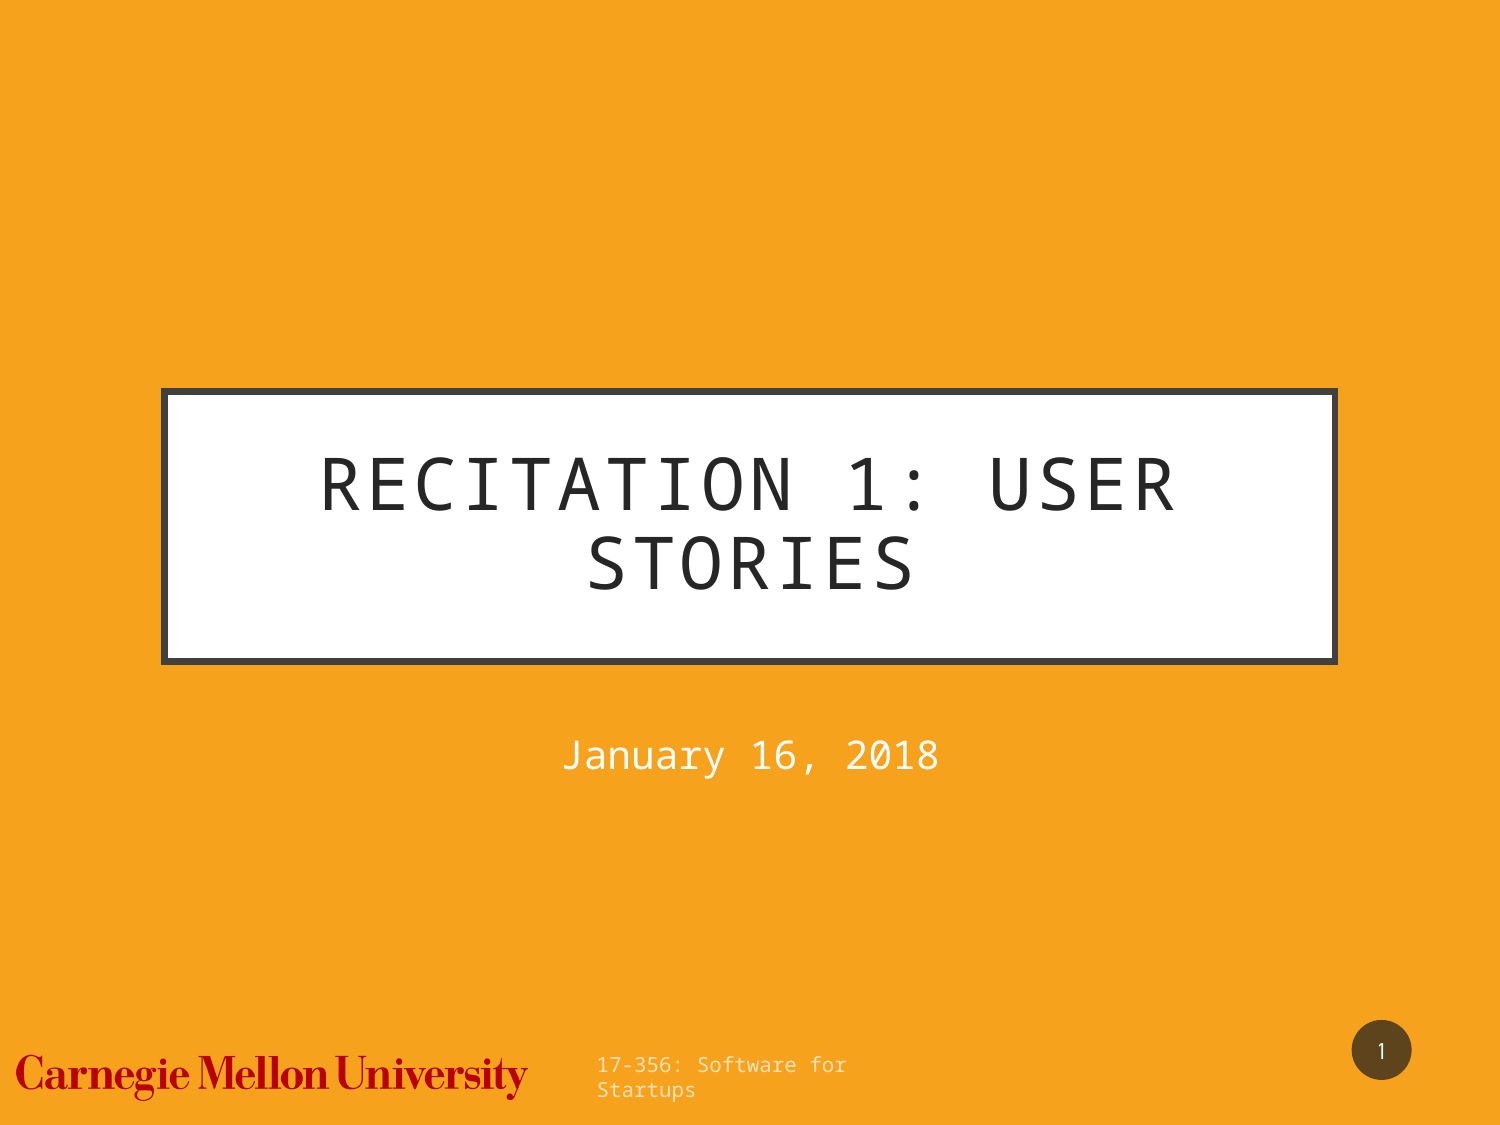

# Recitation 1: User Stories
January 16, 2018
1
17-356: Software for Startups